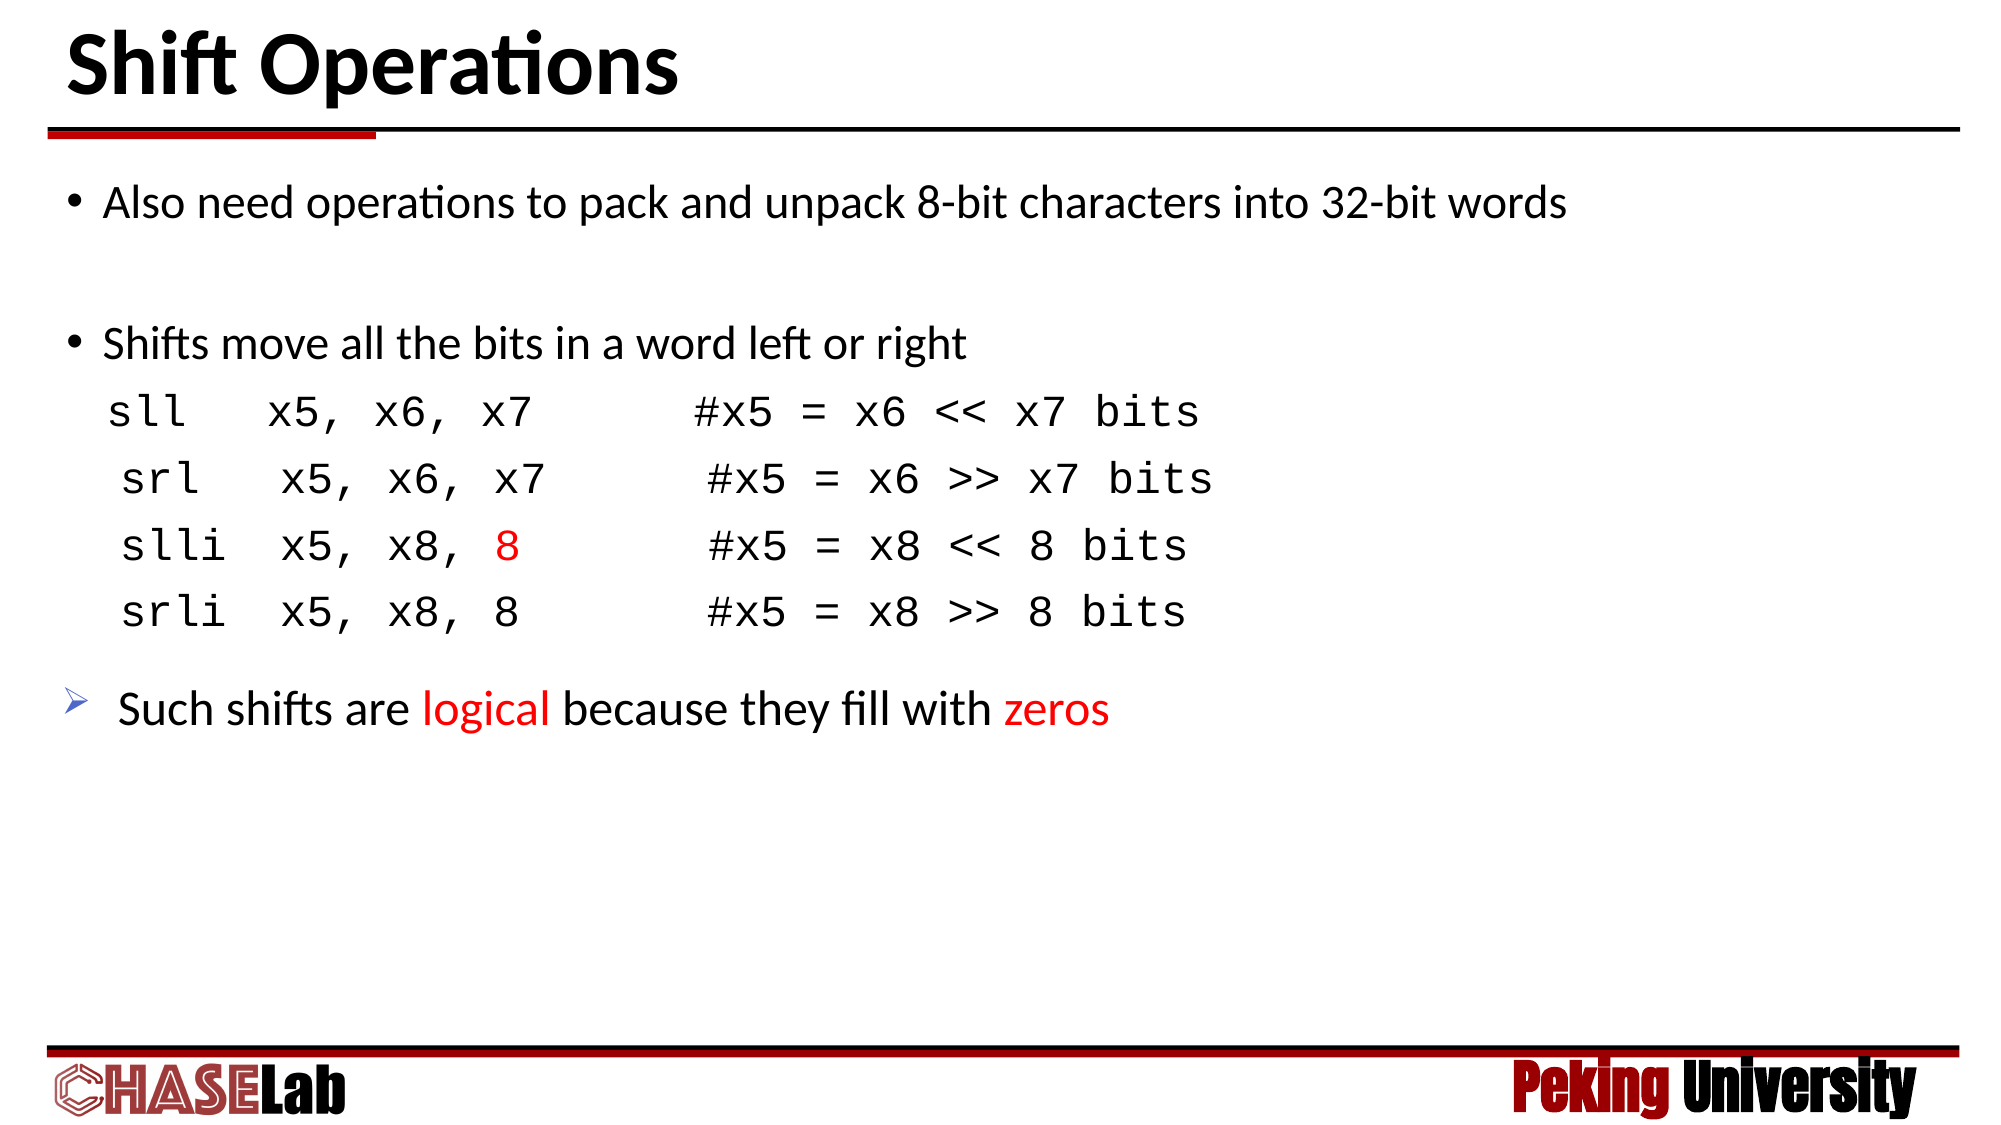

# Shift Operations
Also need operations to pack and unpack 8-bit characters into 32-bit words

Shifts move all the bits in a word left or right
    sll   x5, x6, x7      #x5 = x6 << x7 bits
  srl   x5, x6, x7      #x5 = x6 >> x7 bits
  slli  x5, x8, 8       #x5 = x8 << 8 bits
  srli  x5, x8, 8       #x5 = x8 >> 8 bits

Such shifts are logical because they fill with zeros